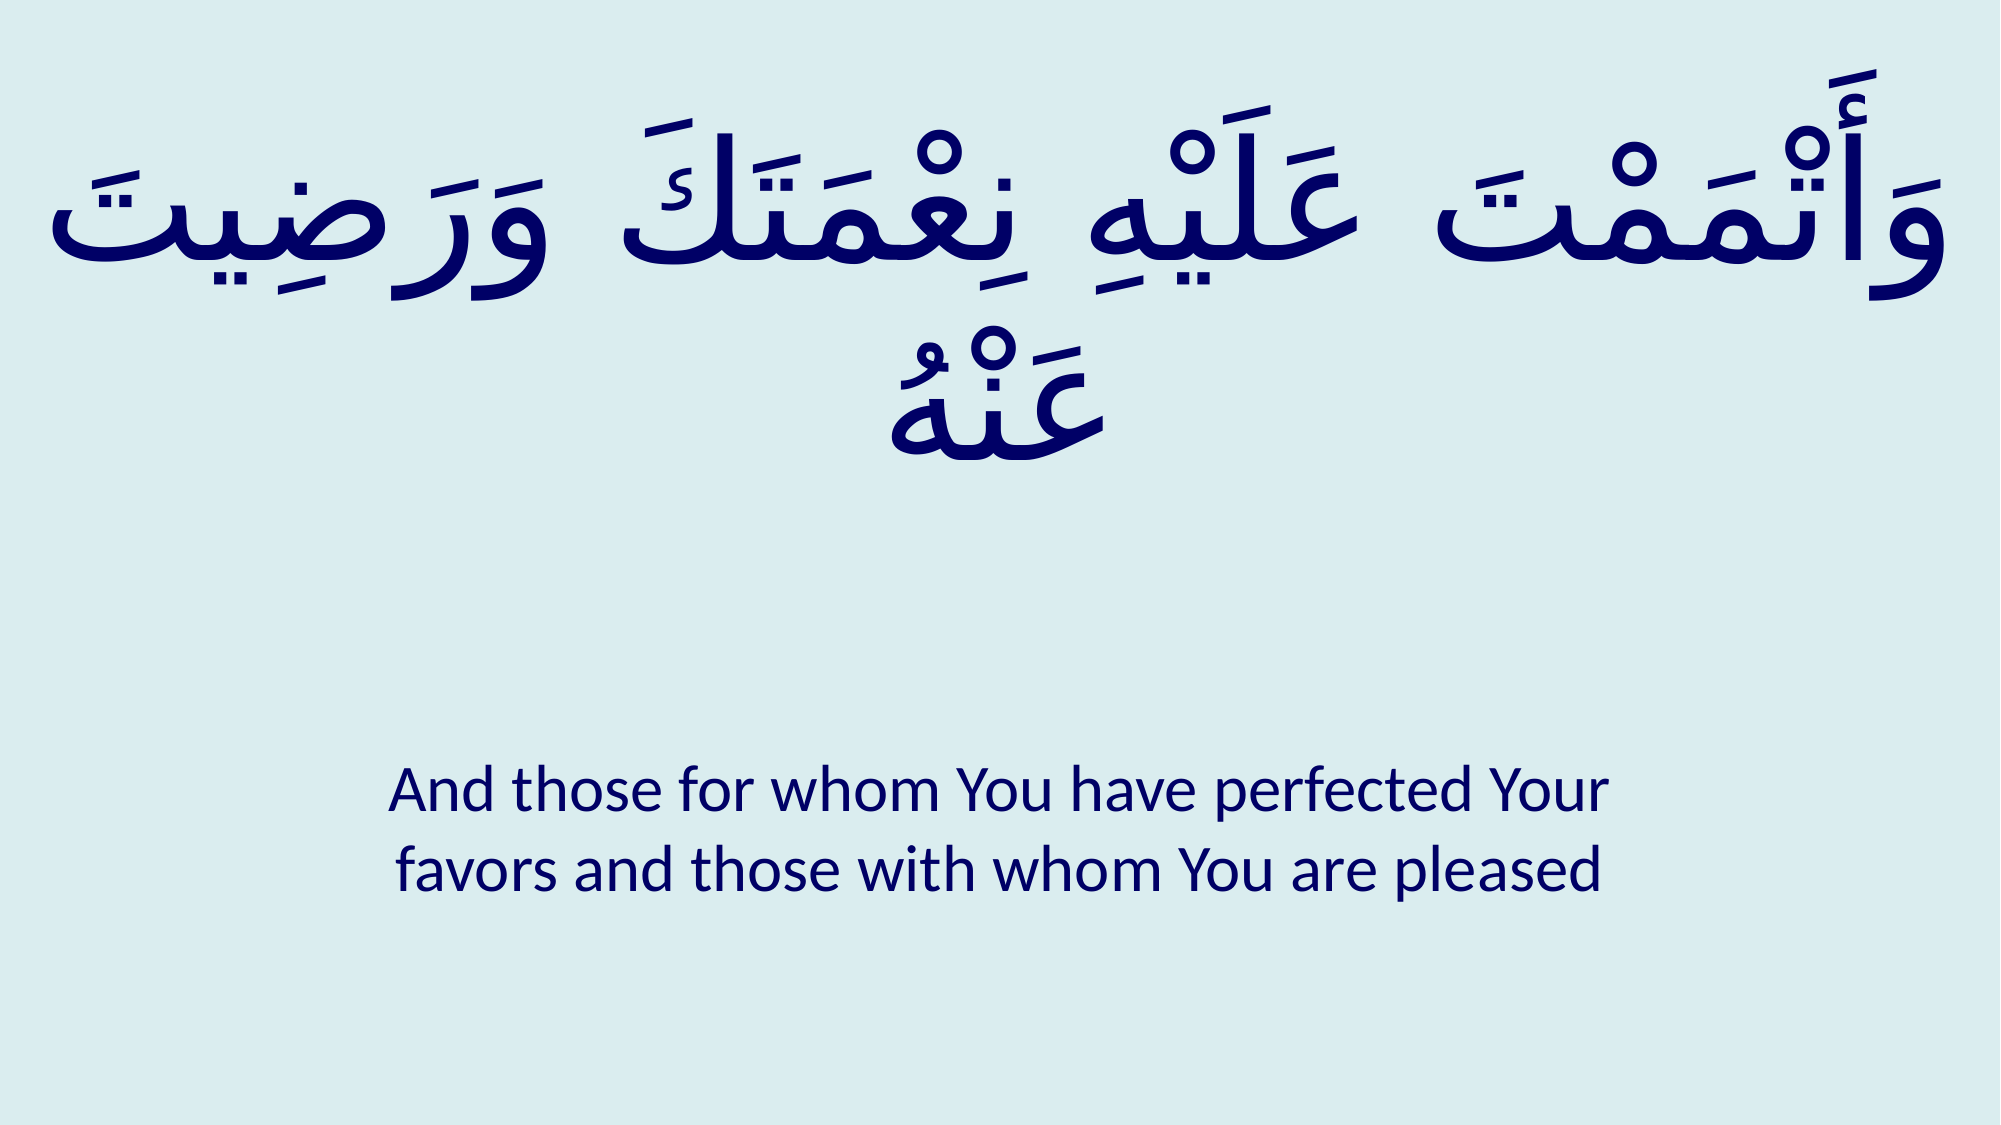

# وَأَتْمَمْتَ عَلَيْهِ نِعْمَتَكَ وَرَضِيتَ عَنْهُ
And those for whom You have perfected Your favors and those with whom You are pleased